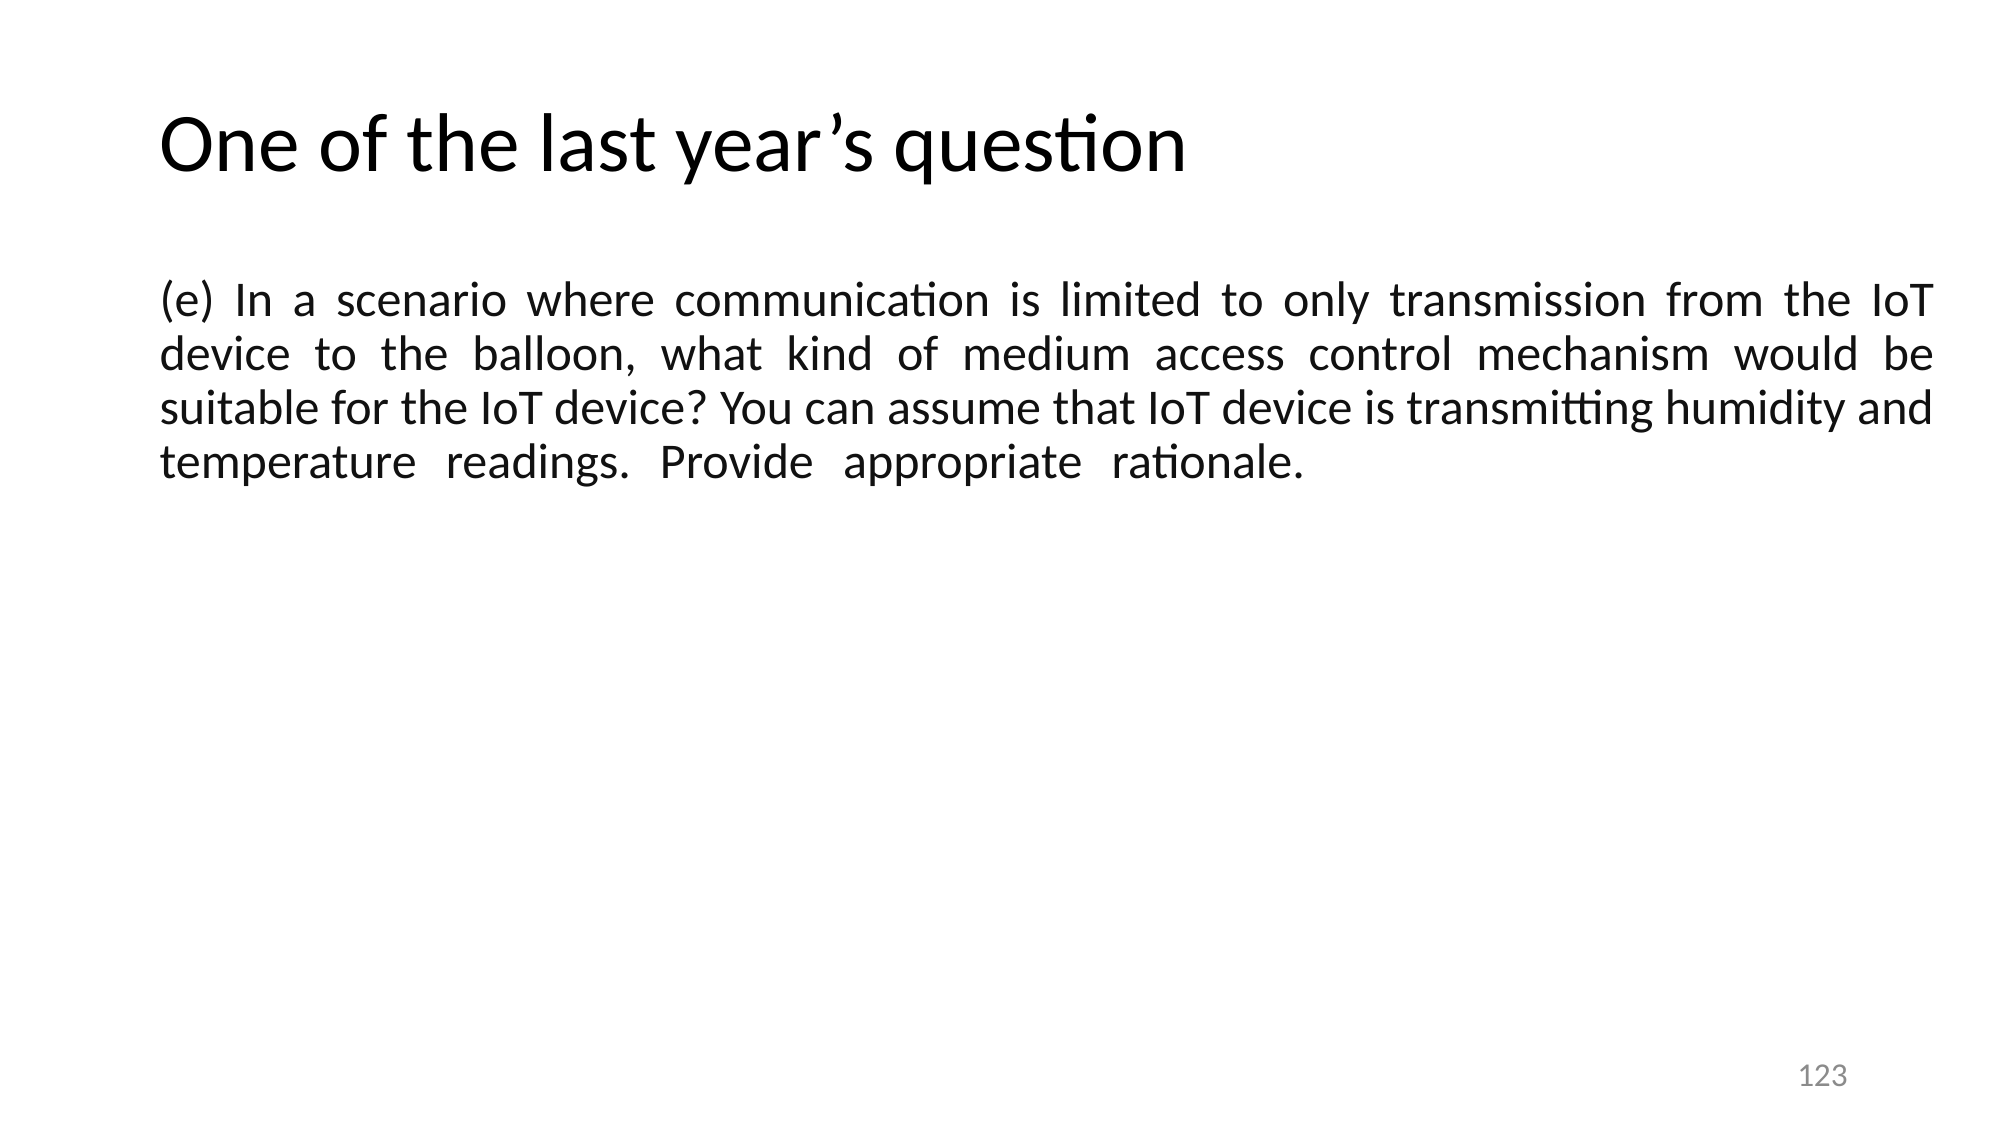

# One of the last year’s question
(e) In a scenario where communication is limited to only transmission from the IoT device to the balloon, what kind of medium access control mechanism would be suitable for the IoT device? You can assume that IoT device is transmitting humidity and temperature readings. Provide appropriate rationale.
123